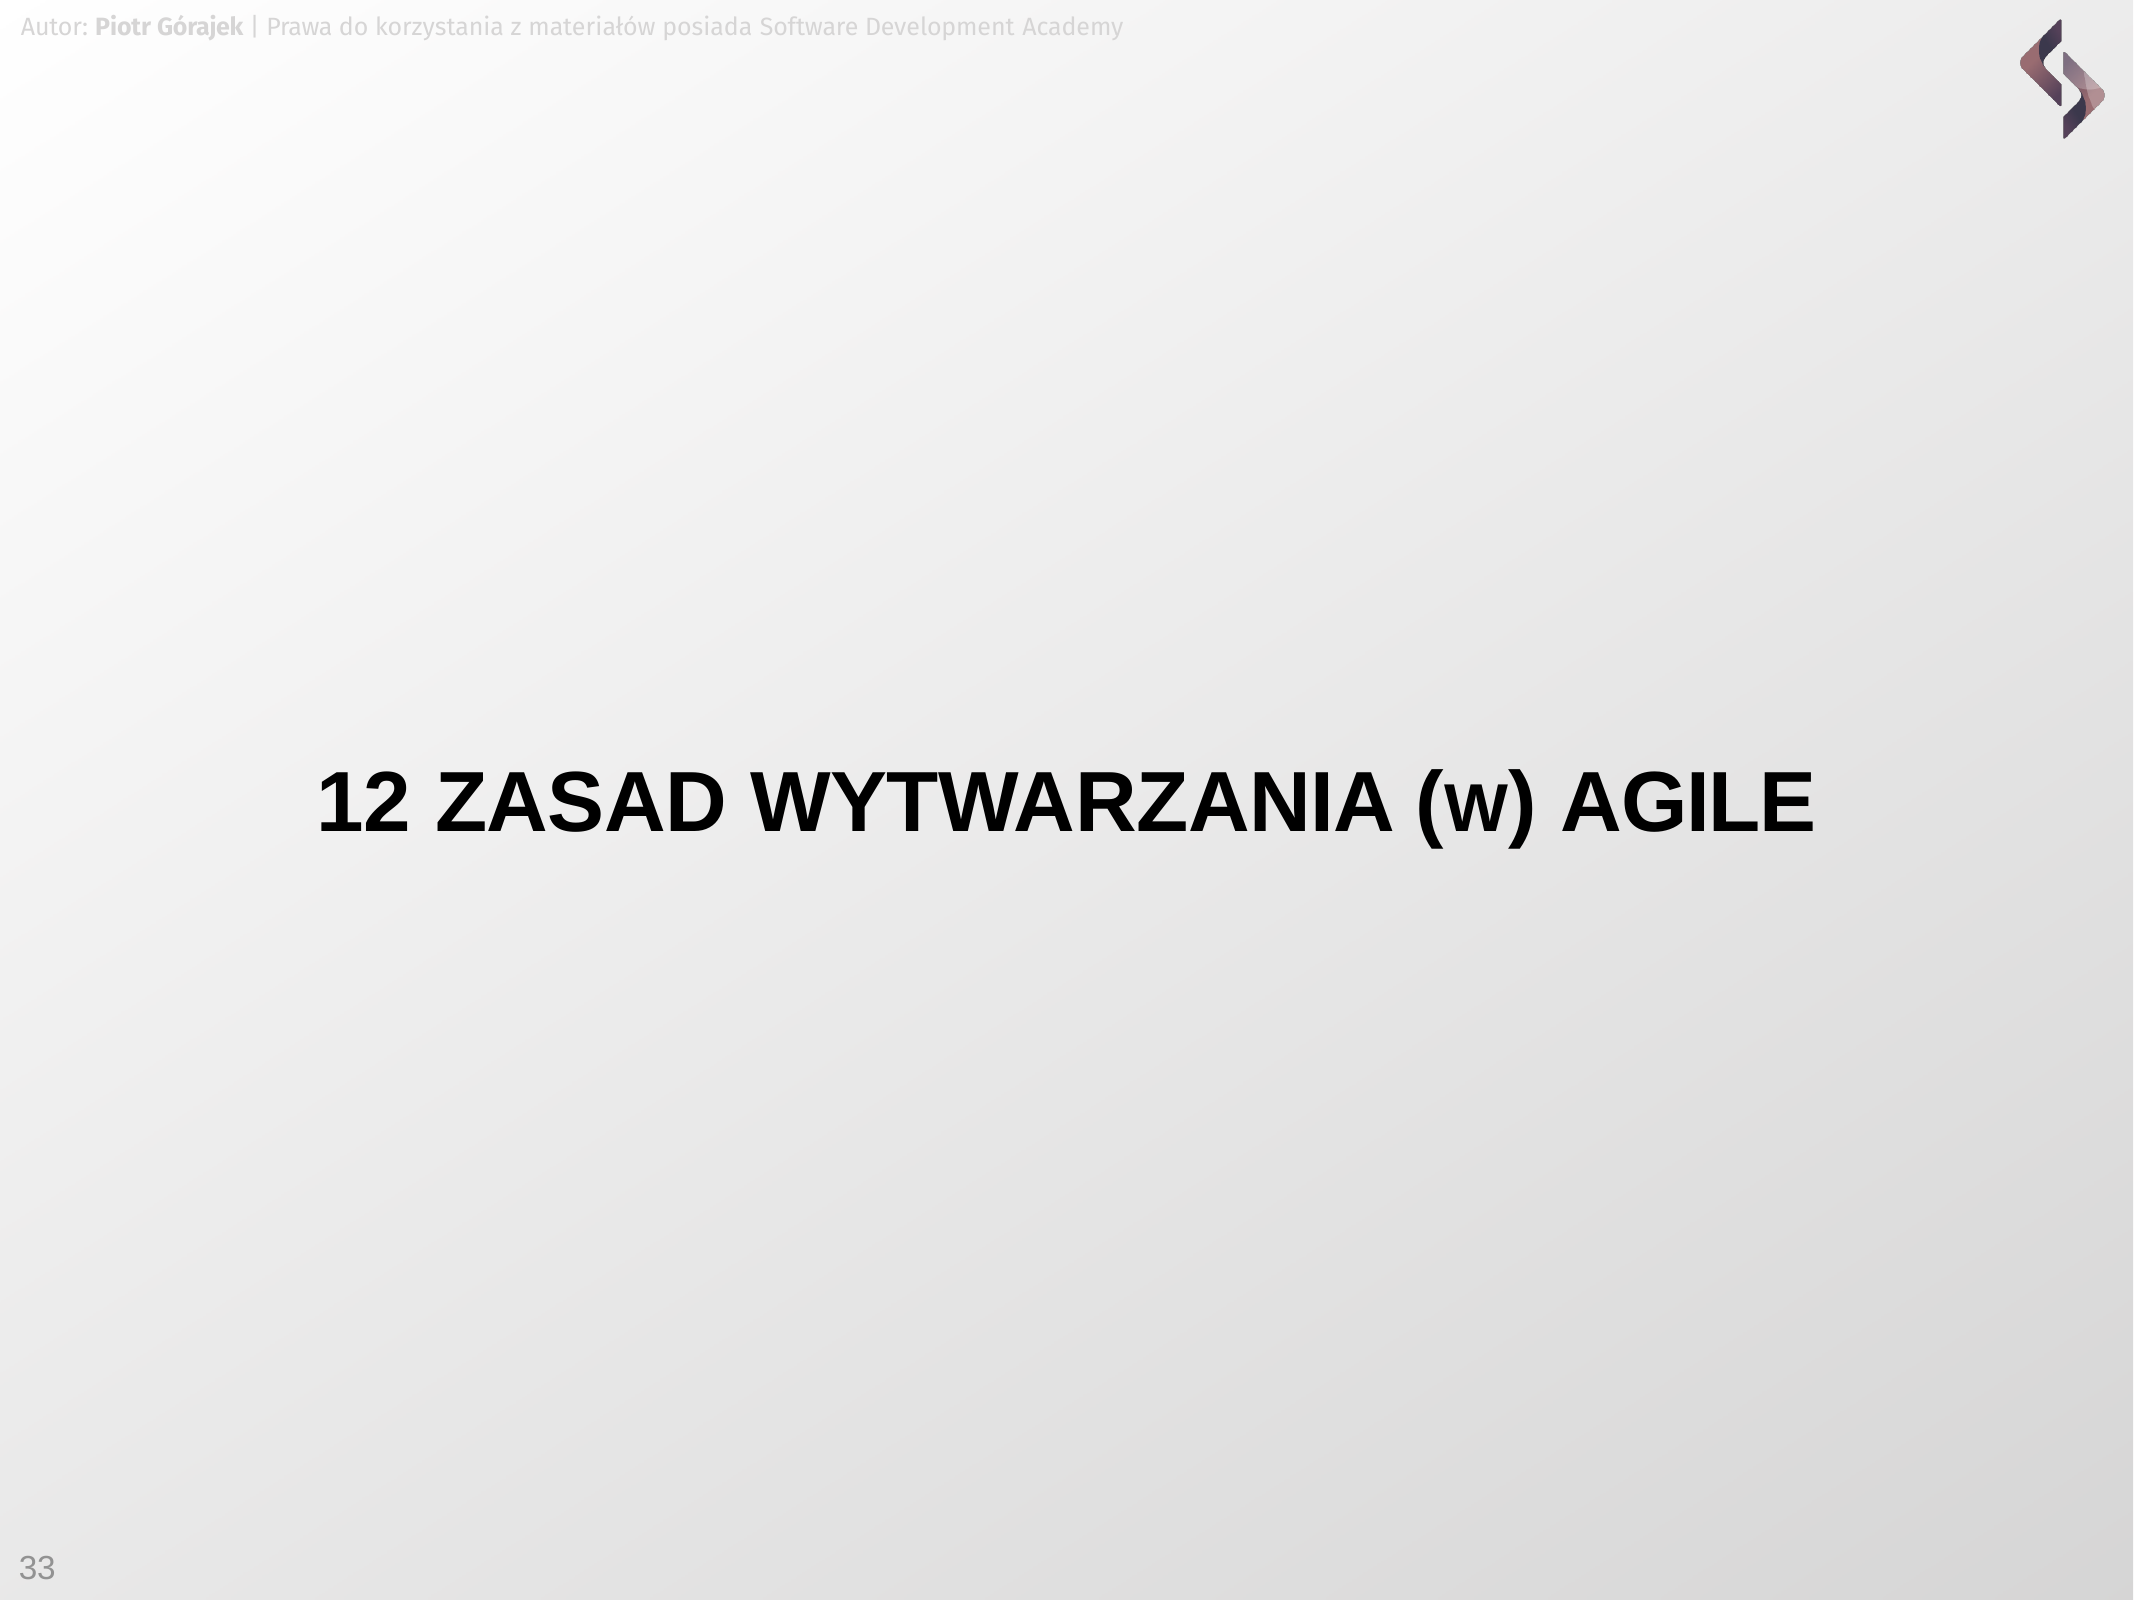

Autor: Piotr Górajek | Prawa do korzystania z materiałów posiada Software Development Academy
# 12 ZASAD WYTWARZANIA (W) AGILE
33